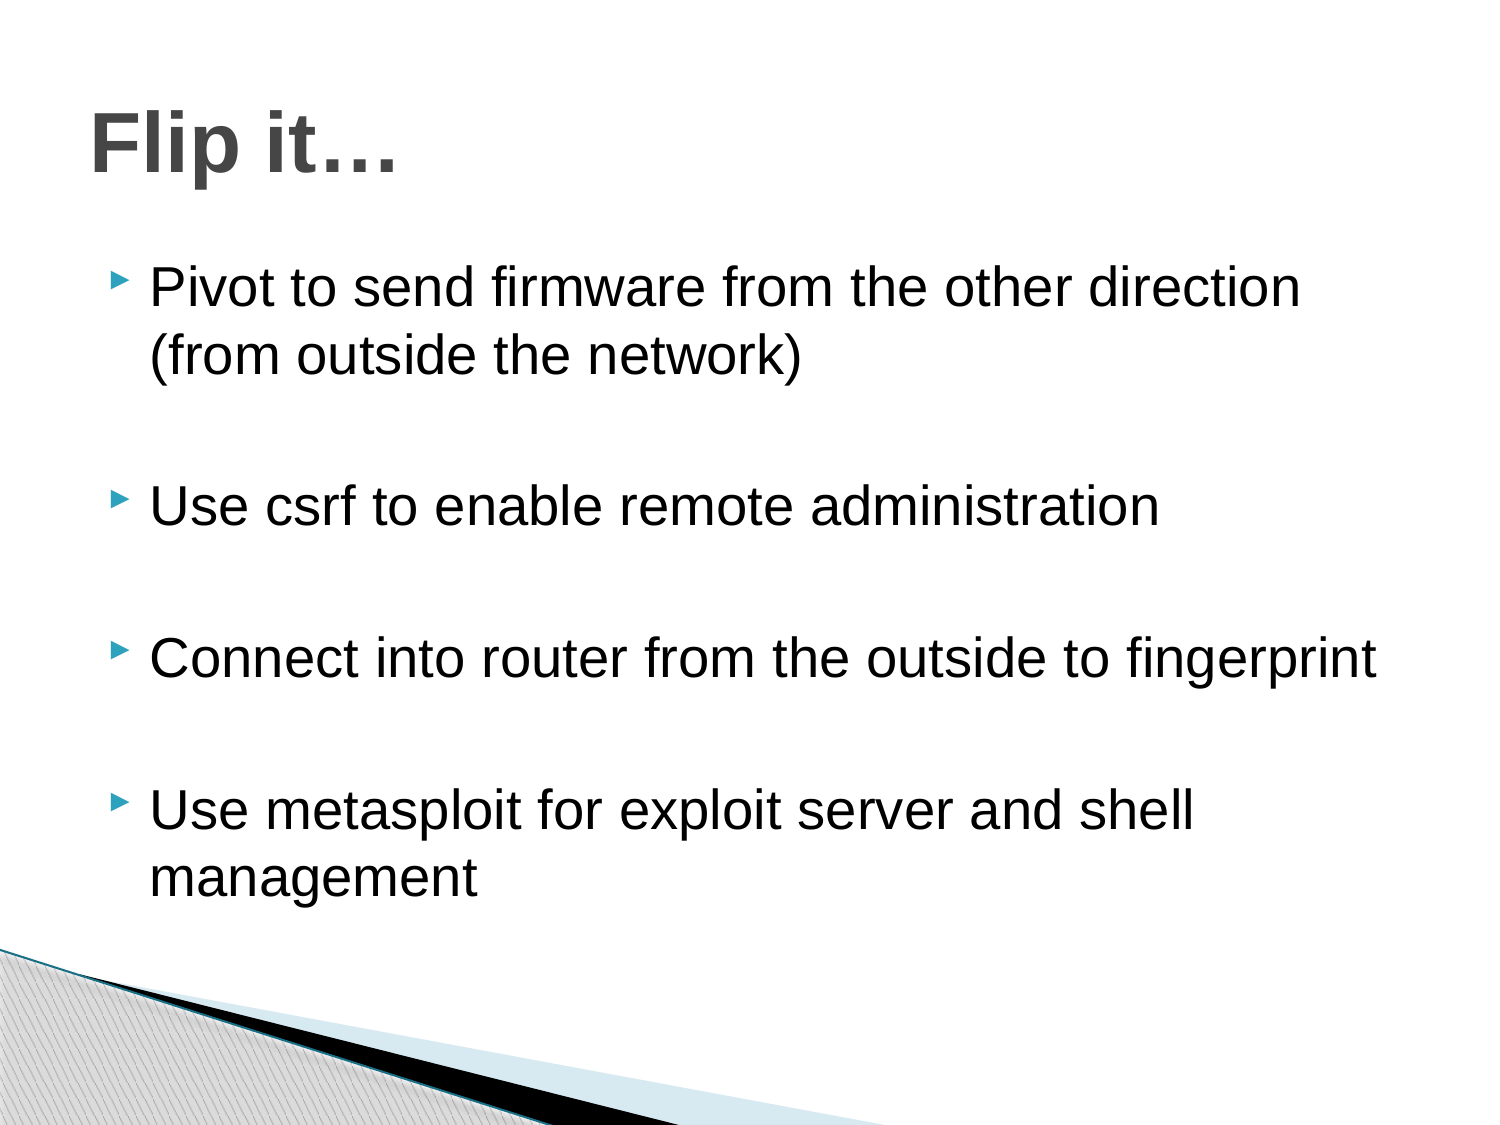

# Flip it…
Pivot to send firmware from the other direction (from outside the network)

Use csrf to enable remote administration

Connect into router from the outside to fingerprint

Use metasploit for exploit server and shell management